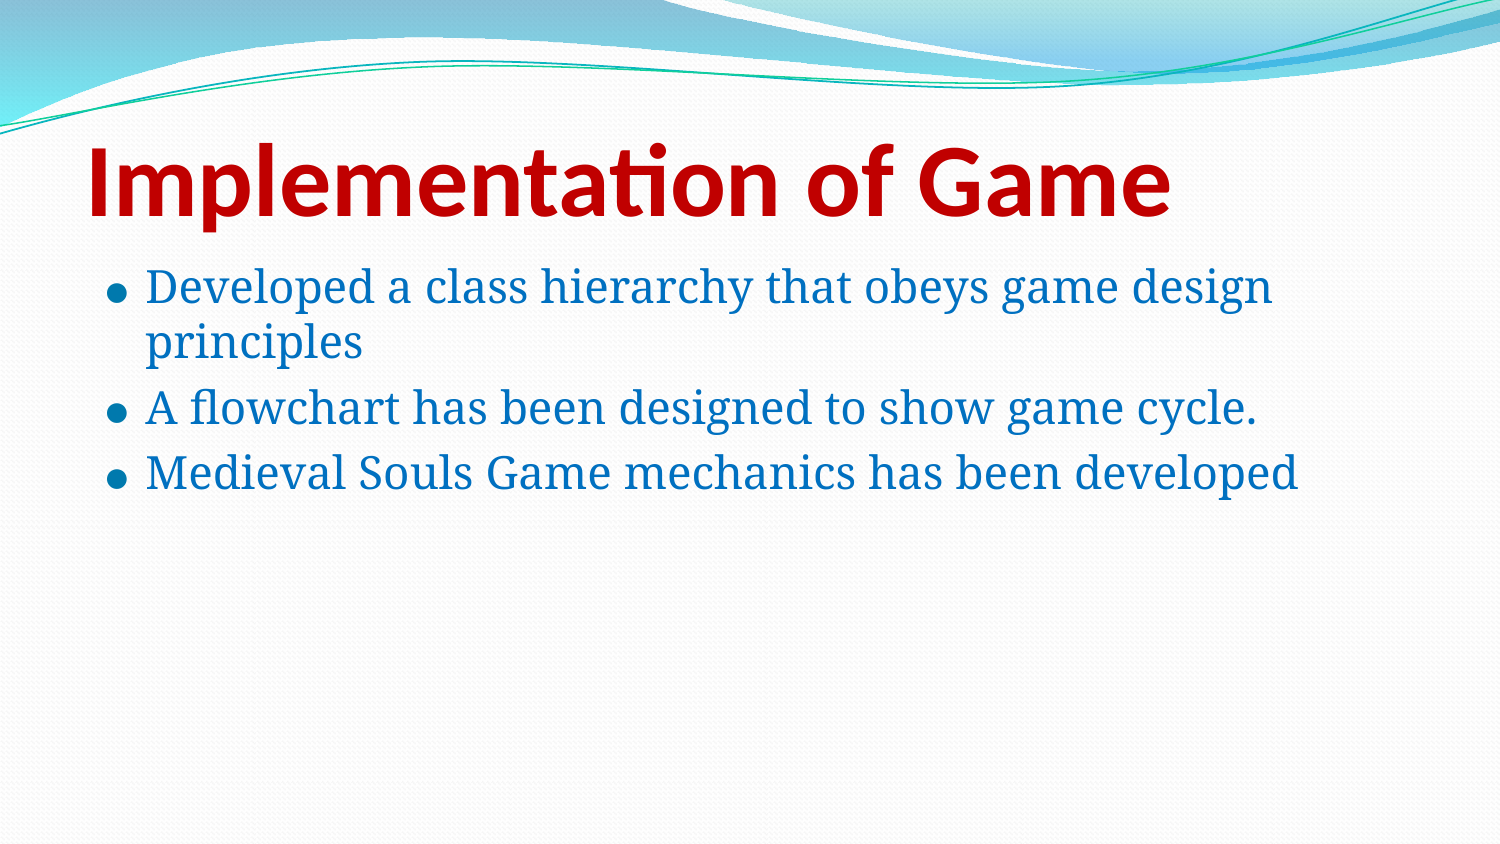

# Implementation of Game
Developed a class hierarchy that obeys game design principles
A flowchart has been designed to show game cycle.
Medieval Souls Game mechanics has been developed